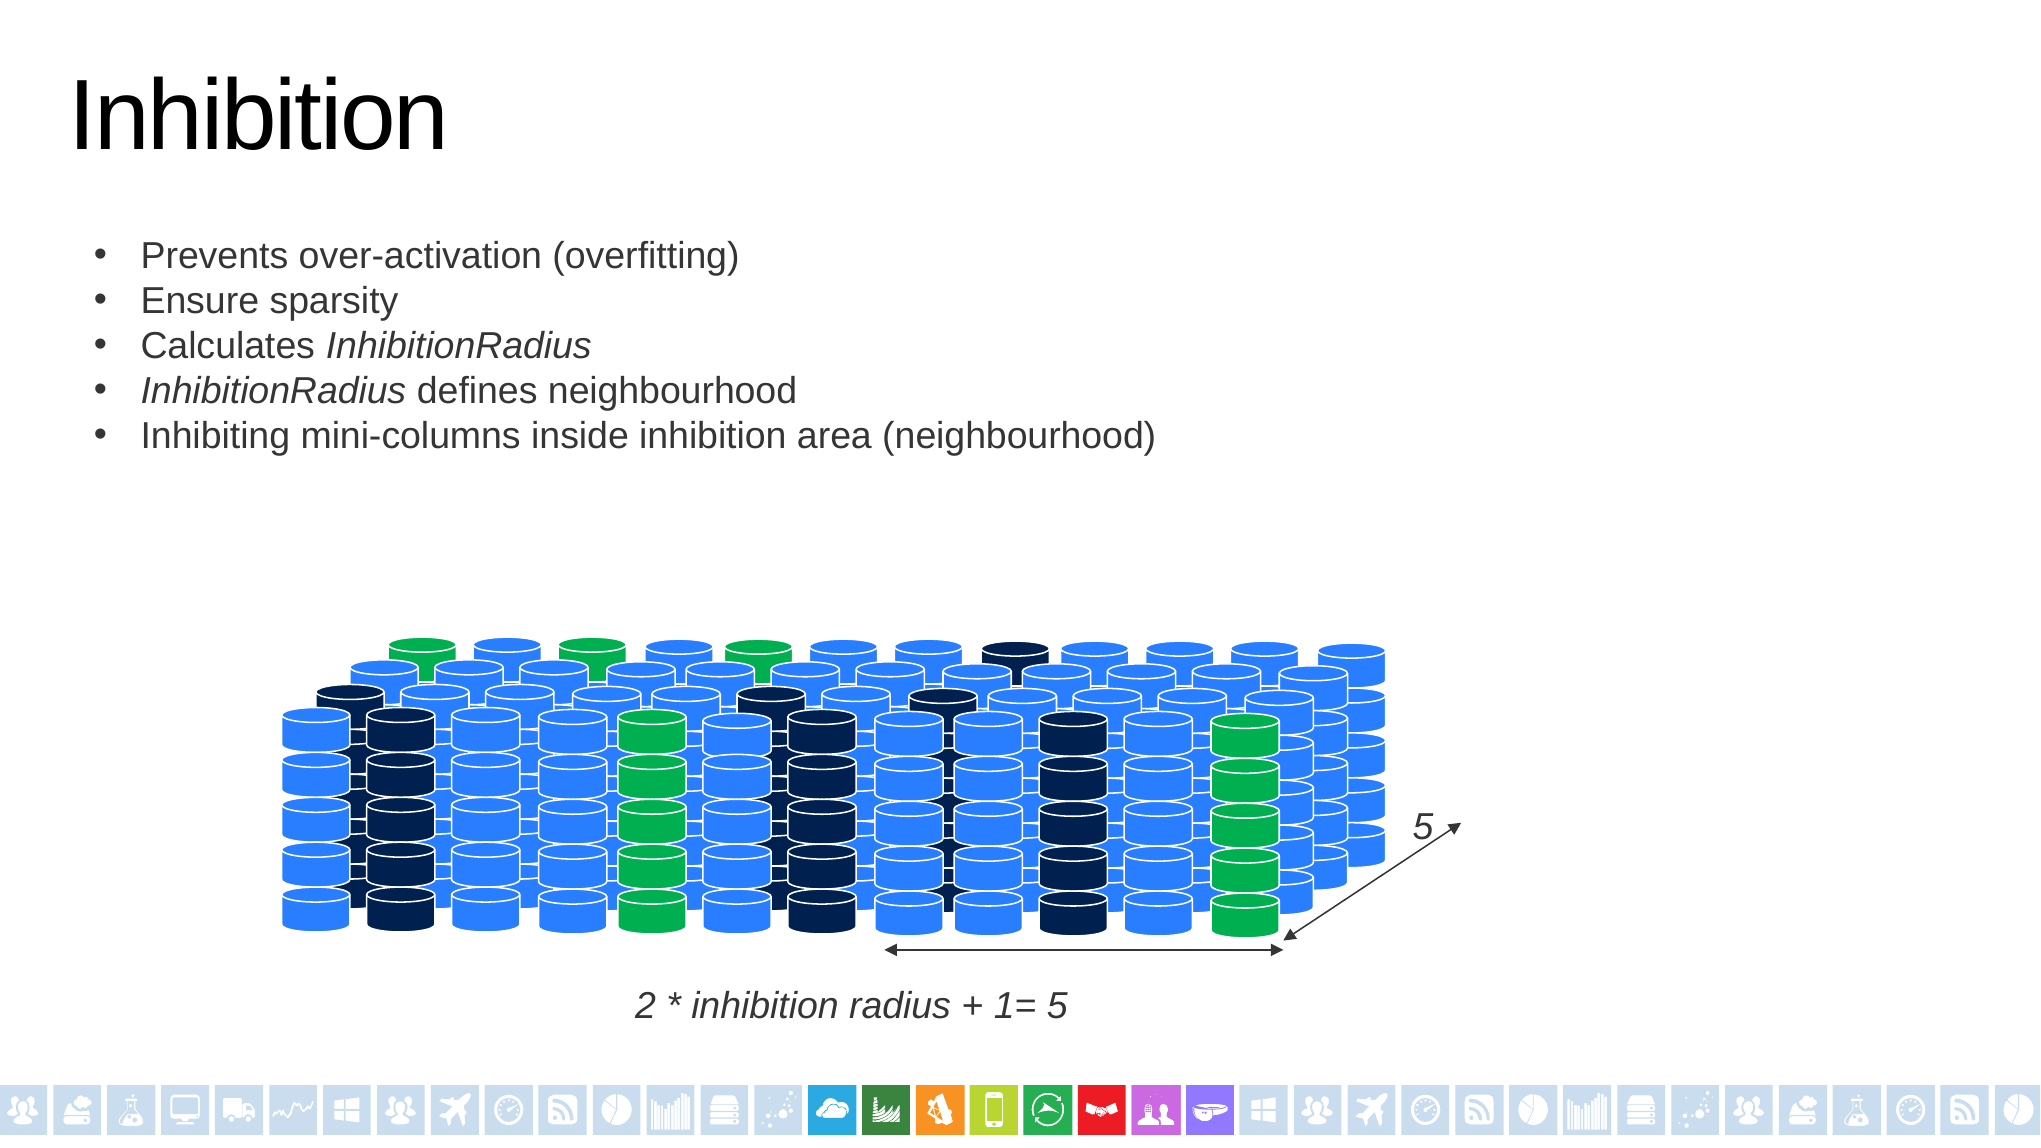

# Inhibition
Prevents over-activation (overfitting)
Ensure sparsity
Calculates InhibitionRadius
InhibitionRadius defines neighbourhood
Inhibiting mini-columns inside inhibition area (neighbourhood)

5
2 * inhibition radius + 1= 5